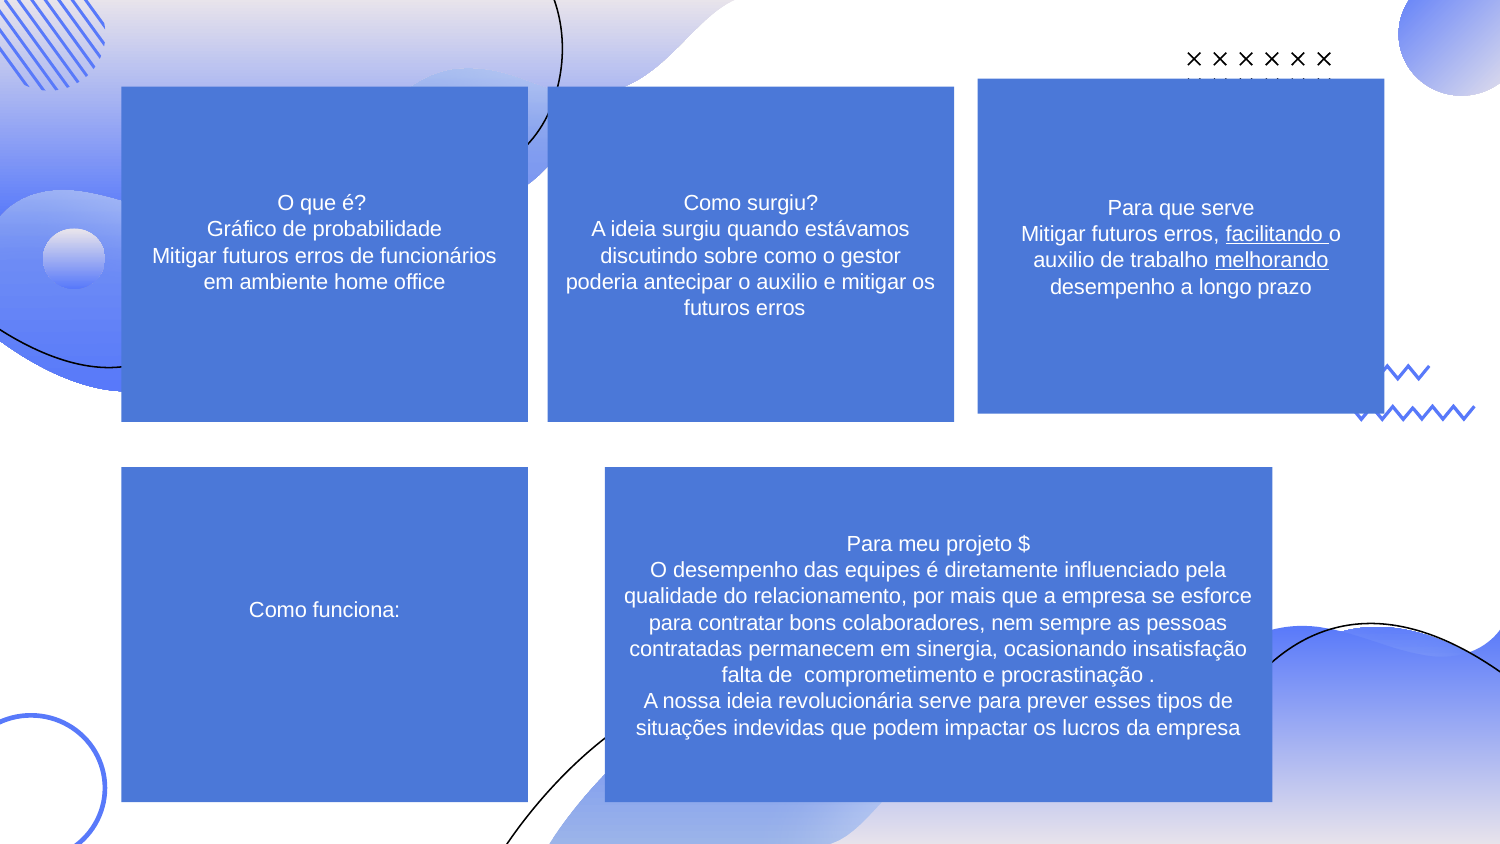

Para que serve
Mitigar futuros erros, facilitando o auxilio de trabalho melhorando desempenho a longo prazo
O que é?
Gráfico de probabilidade
Mitigar futuros erros de funcionários em ambiente home office

Como surgiu?
A ideia surgiu quando estávamos discutindo sobre como o gestor poderia antecipar o auxilio e mitigar os futuros erros
Como funciona:

Para meu projeto $
O desempenho das equipes é diretamente influenciado pela qualidade do relacionamento, por mais que a empresa se esforce para contratar bons colaboradores, nem sempre as pessoas contratadas permanecem em sinergia, ocasionando insatisfação falta de  comprometimento e procrastinação .
A nossa ideia revolucionária serve para prever esses tipos de situações indevidas que podem impactar os lucros da empresa